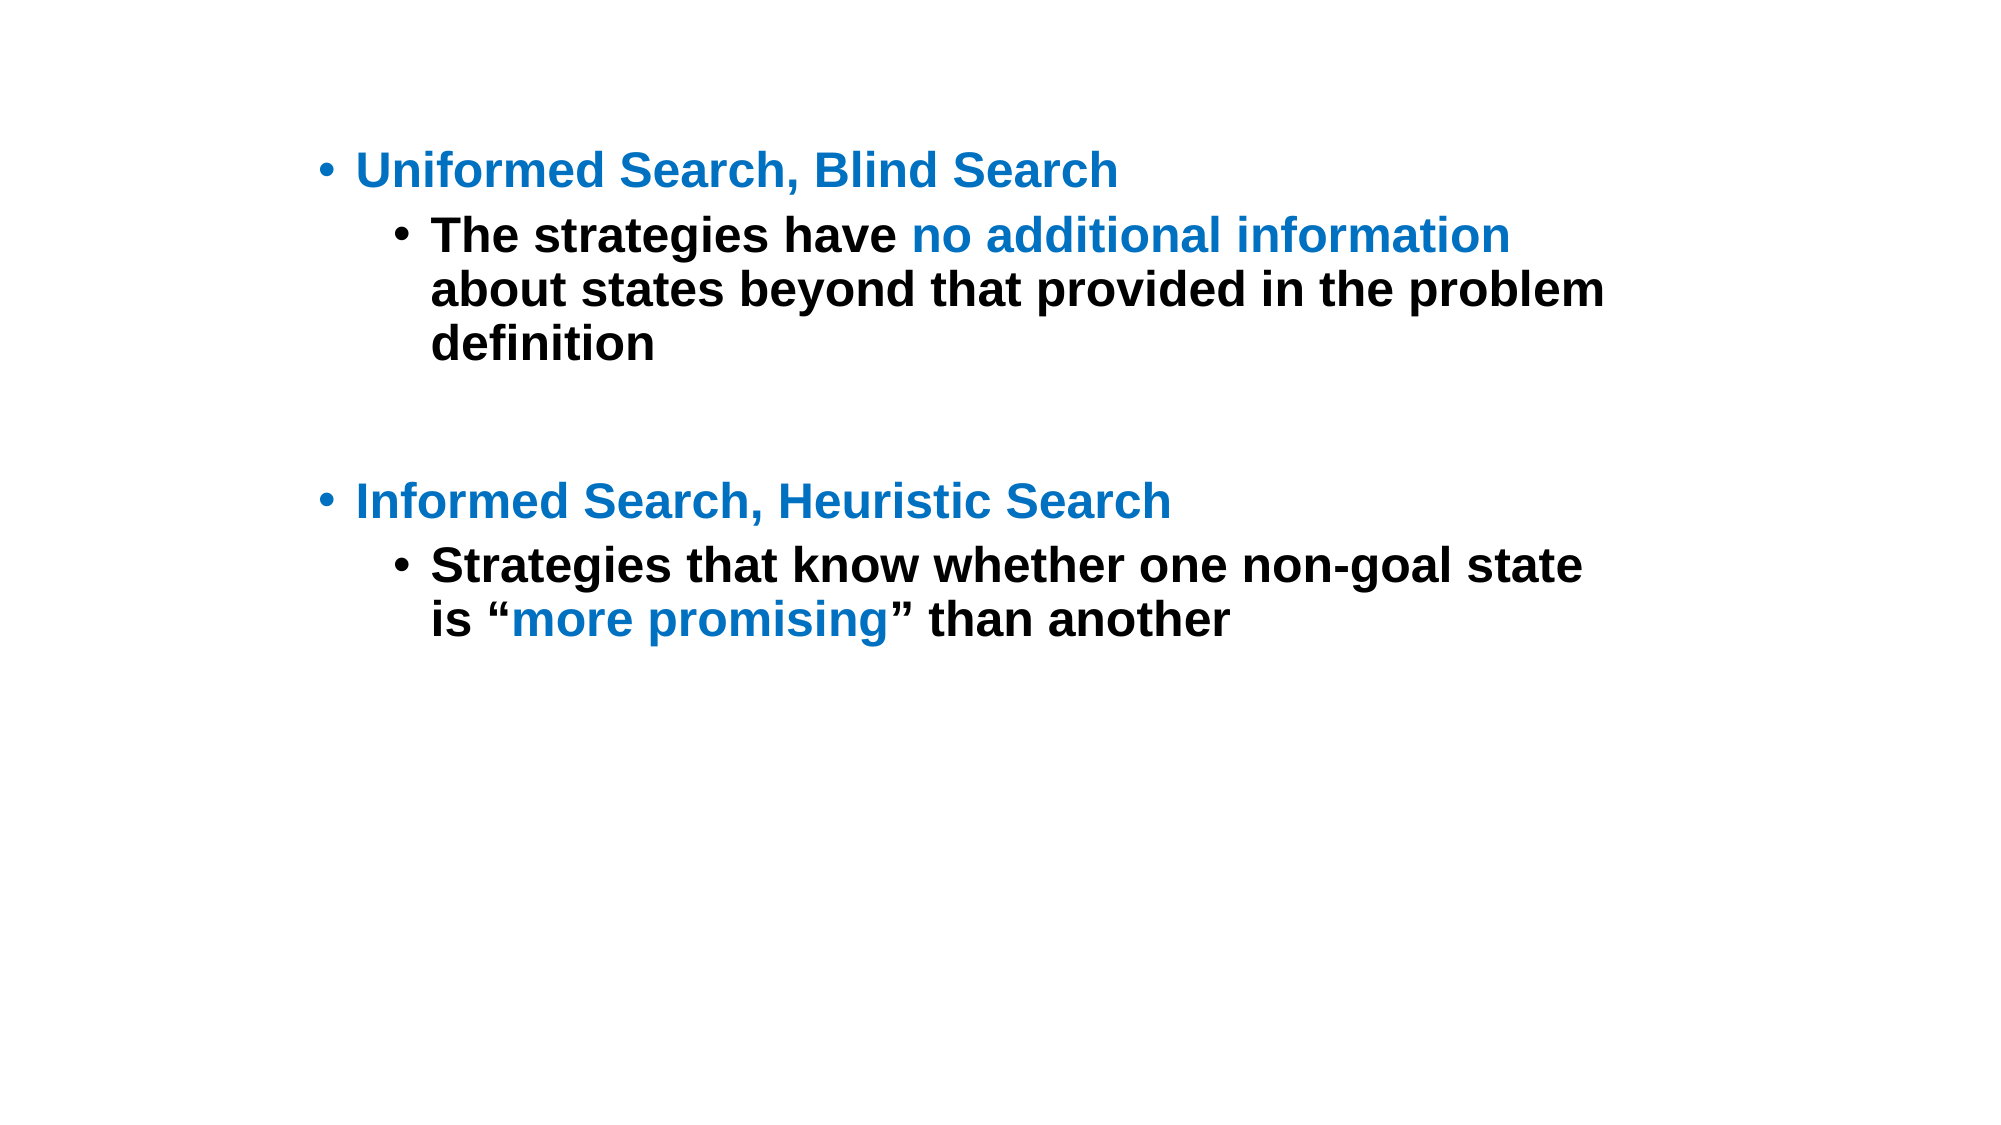

Uniformed Search, Blind Search
The strategies have no additional information about states beyond that provided in the problem definition

Informed Search, Heuristic Search
Strategies that know whether one non-goal state is “more promising” than another